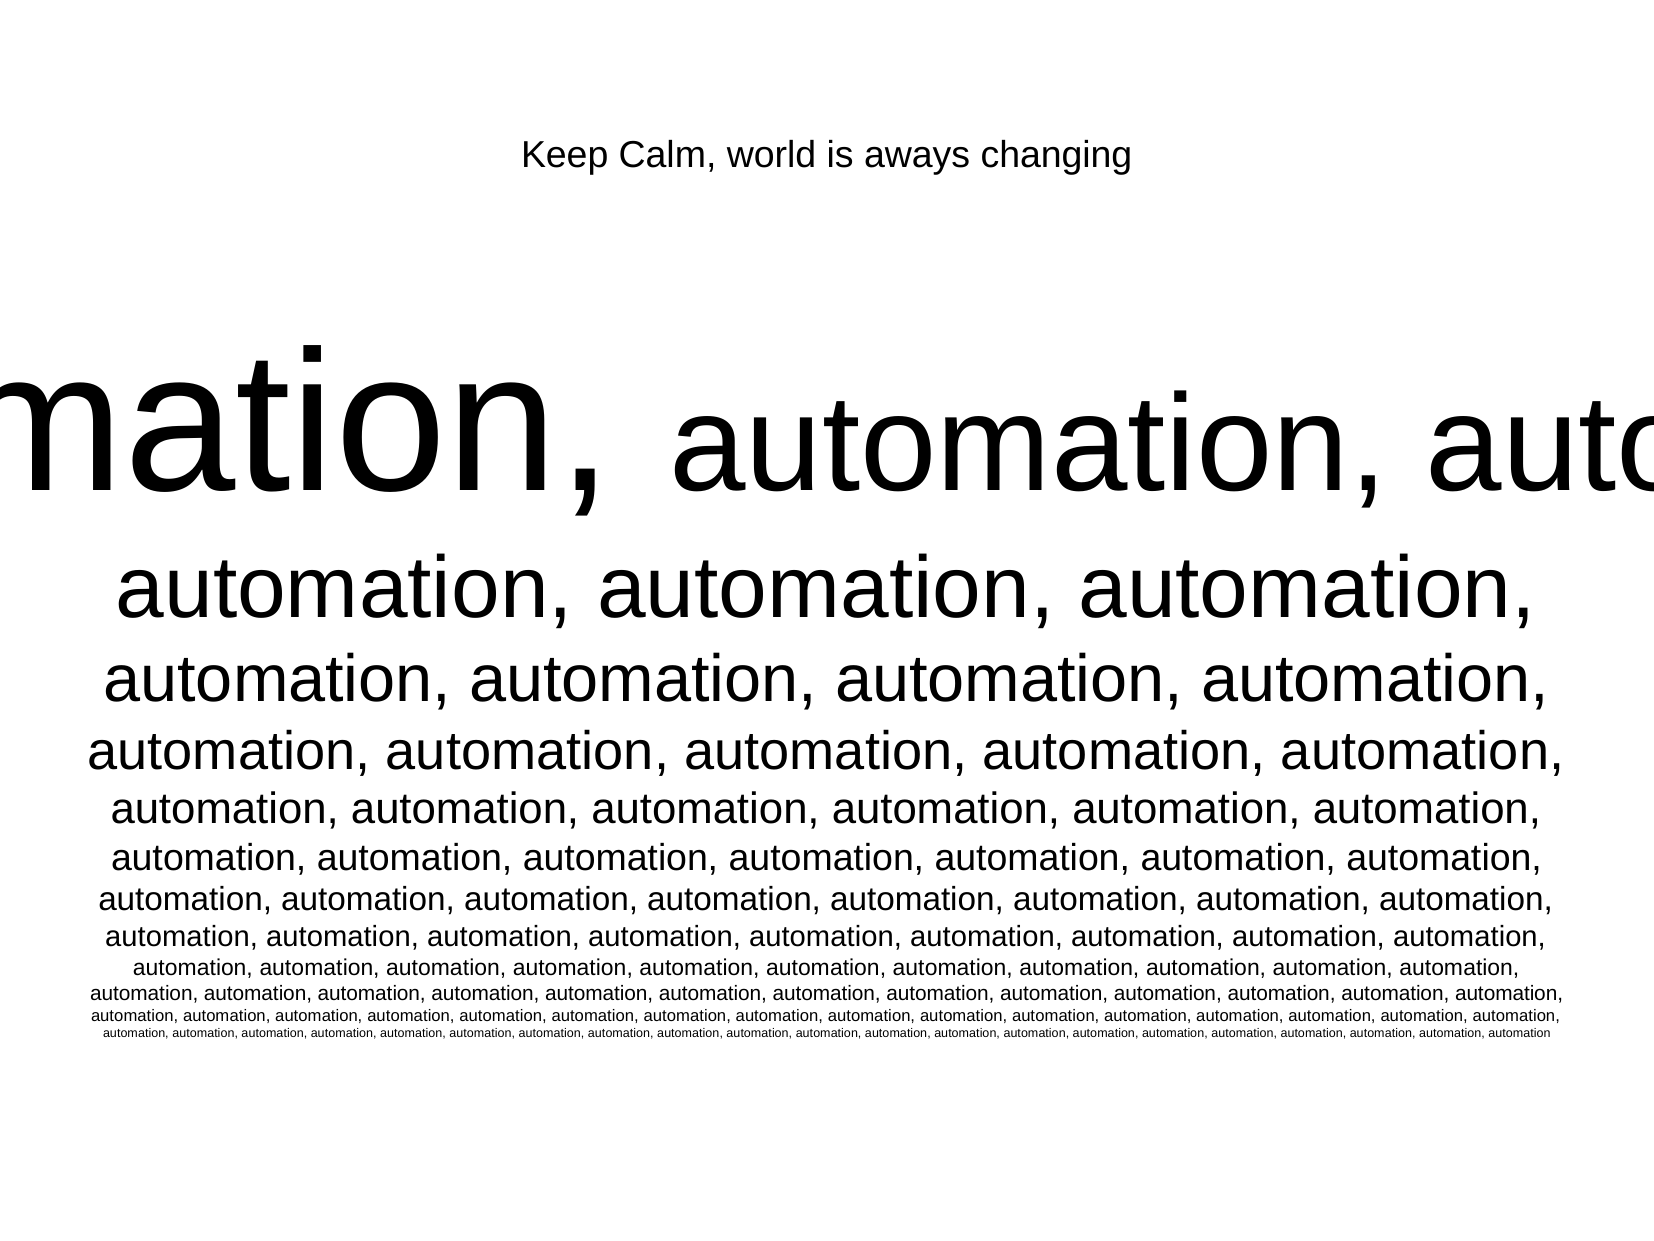

Keep Calm, world is aways changing
Automation, automation, automation
automation, automation, automation,
automation, automation, automation, automation,
automation, automation, automation, automation, automation,
automation, automation, automation, automation, automation, automation,
automation, automation, automation, automation, automation, automation, automation,
automation, automation, automation, automation, automation, automation, automation, automation,
automation, automation, automation, automation, automation, automation, automation, automation, automation,
automation, automation, automation, automation, automation, automation, automation, automation, automation, automation, automation,
automation, automation, automation, automation, automation, automation, automation, automation, automation, automation, automation, automation, automation,
automation, automation, automation, automation, automation, automation, automation, automation, automation, automation, automation, automation, automation, automation, automation, automation,
automation, automation, automation, automation, automation, automation, automation, automation, automation, automation, automation, automation, automation, automation, automation, automation, automation, automation, automation, automation, automation